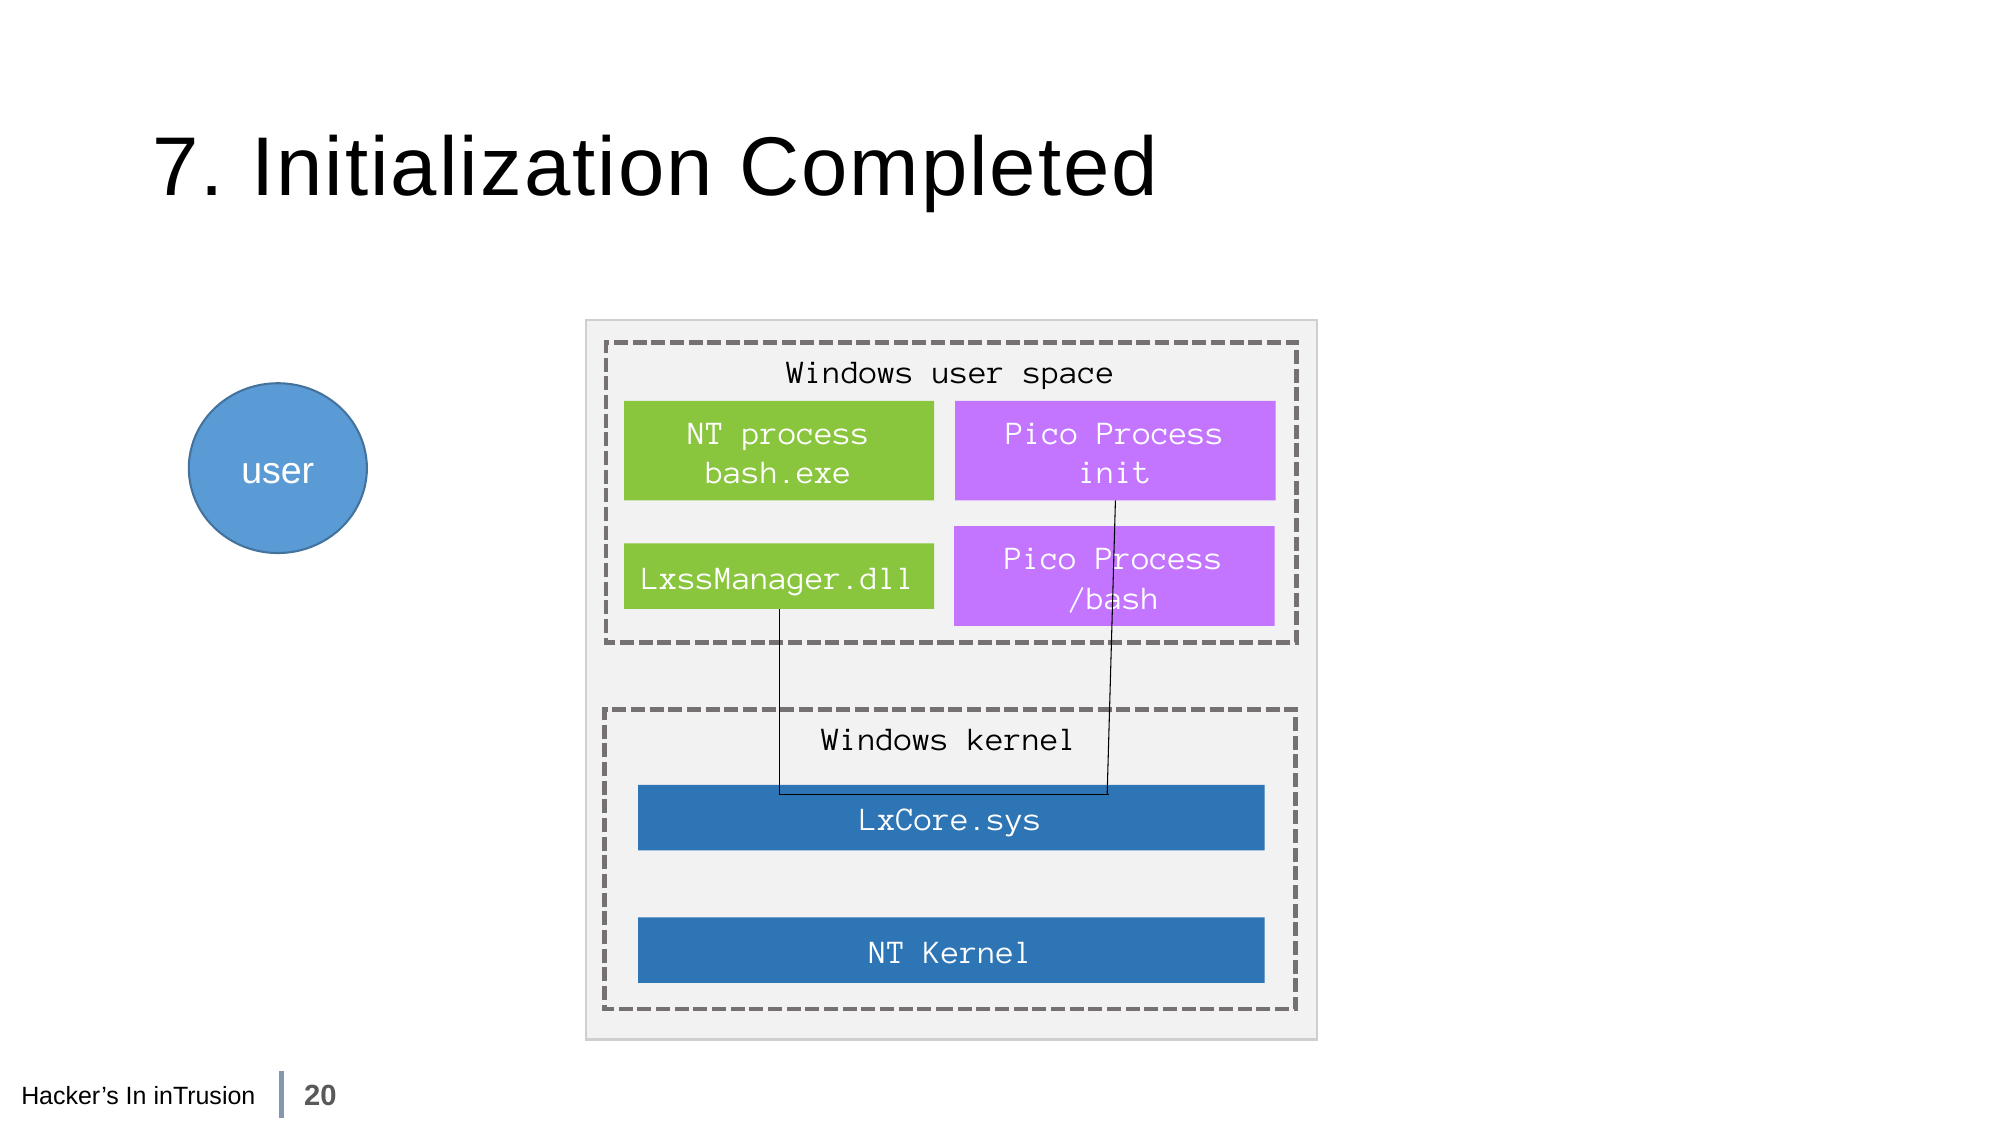

# 7. Initialization Completed

Windows user space
NT process
bash.exe
Windows kernel
LxCore.sys
NT Kernel
user
Pico Process
init
Pico Process
/bash
LxssManager.dll